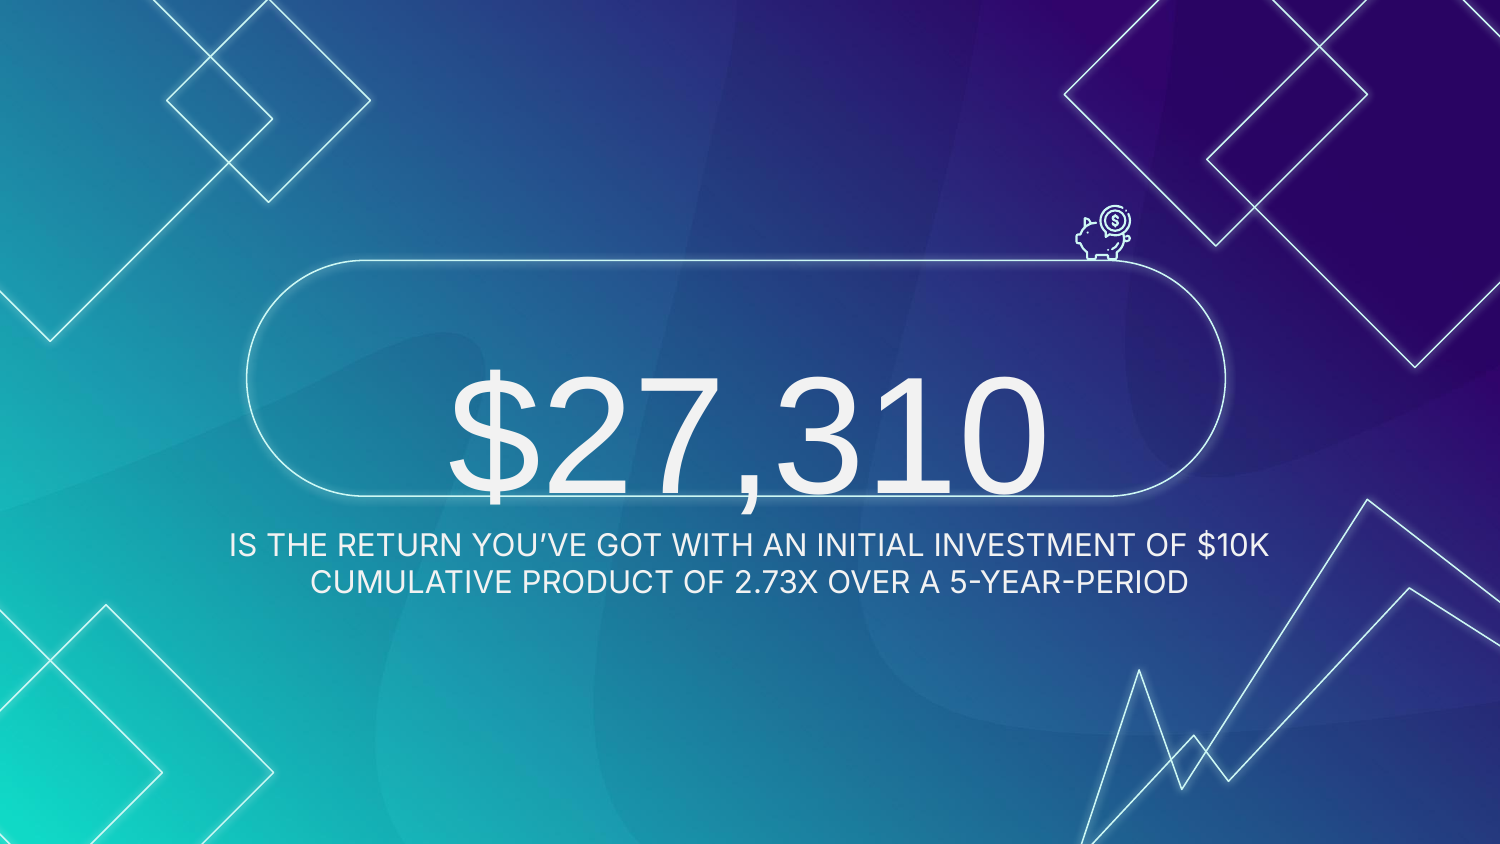

# $27,310
IS THE RETURN YOU’VE GOT WITH AN INITIAL INVESTMENT OF $10K
CUMULATIVE PRODUCT OF 2.73X OVER A 5-YEAR-PERIOD